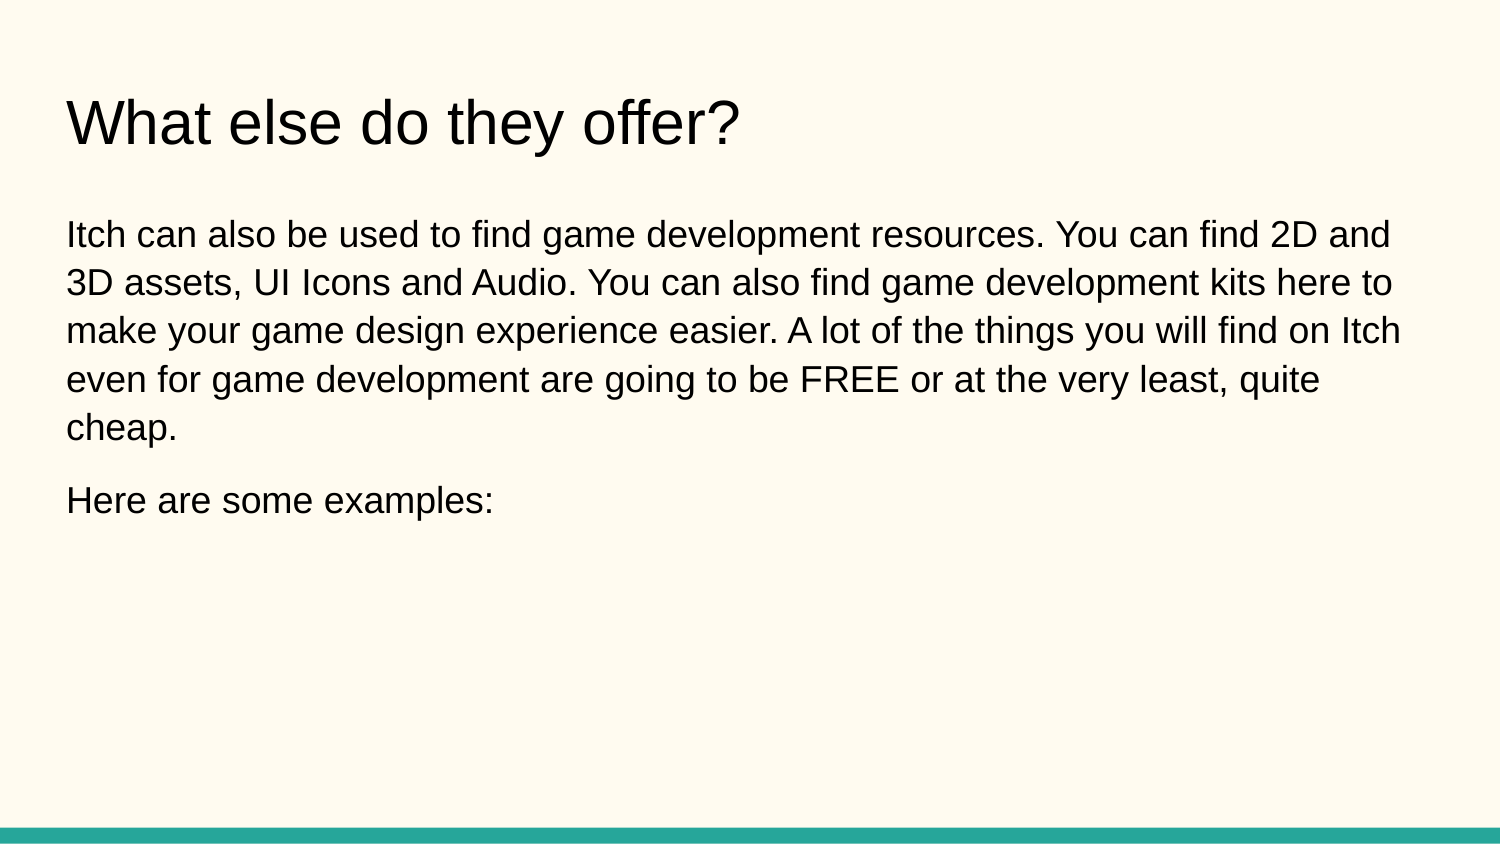

# What else do they offer?
Itch can also be used to find game development resources. You can find 2D and 3D assets, UI Icons and Audio. You can also find game development kits here to make your game design experience easier. A lot of the things you will find on Itch even for game development are going to be FREE or at the very least, quite cheap.
Here are some examples: